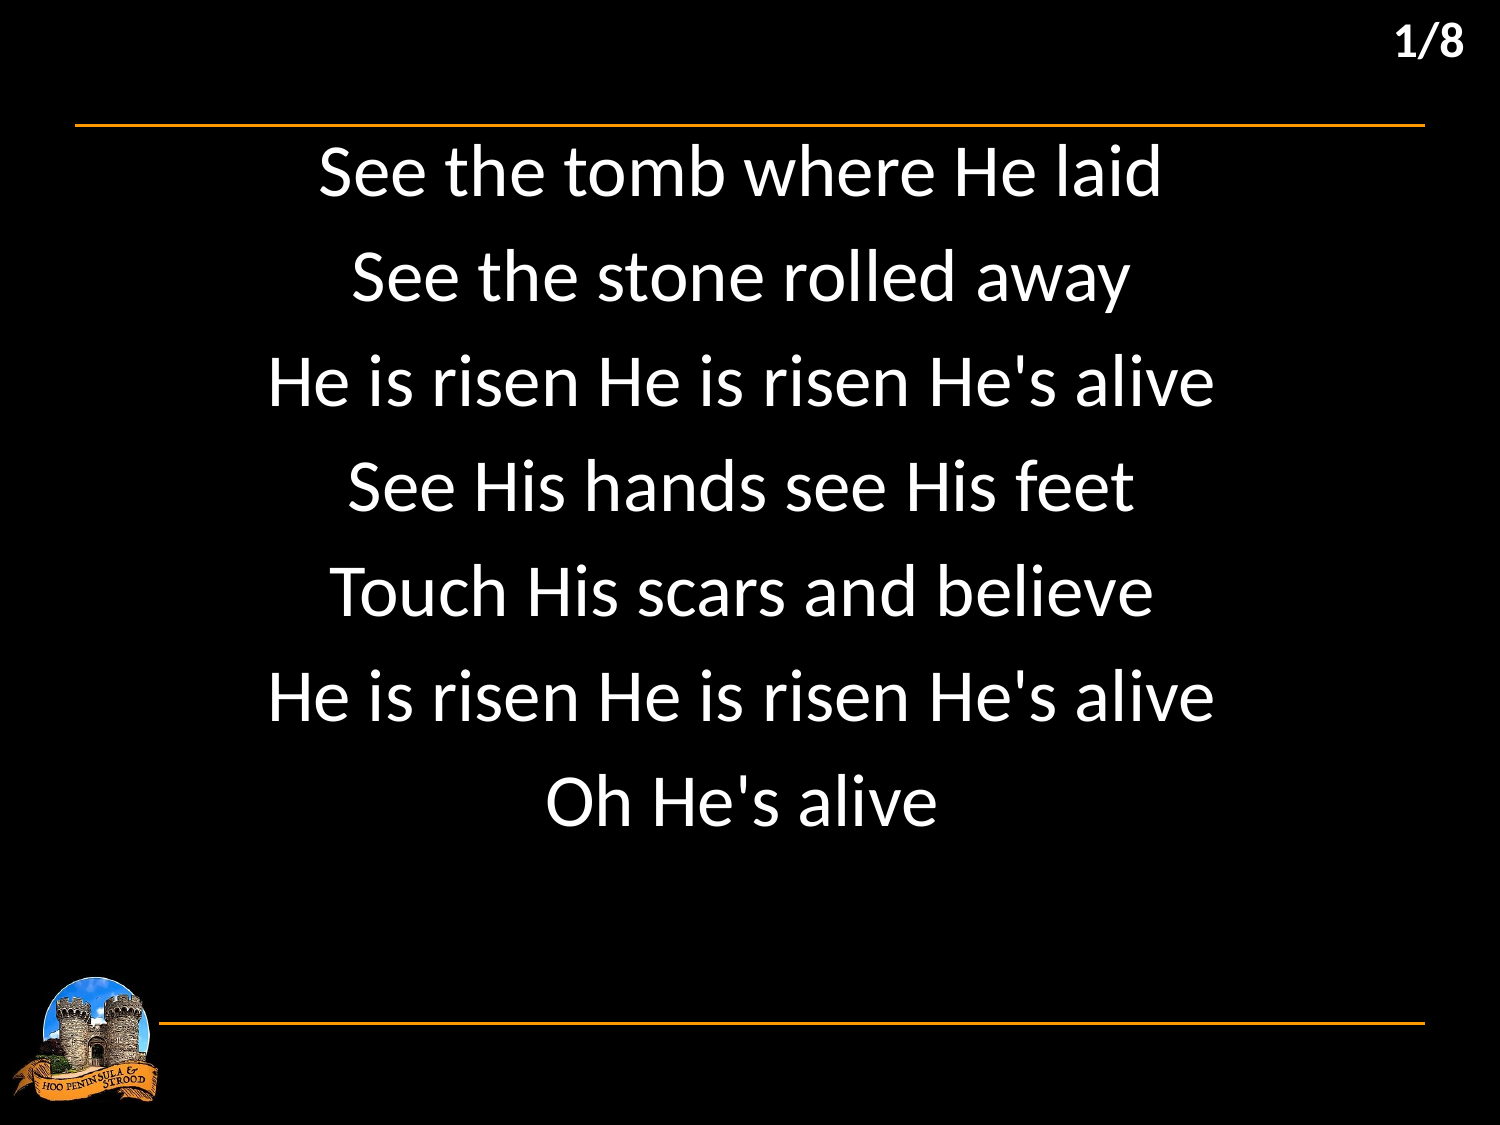

1/8
See the tomb where He laid
See the stone rolled away
He is risen He is risen He's alive
See His hands see His feet
Touch His scars and believe
He is risen He is risen He's alive
Oh He's alive